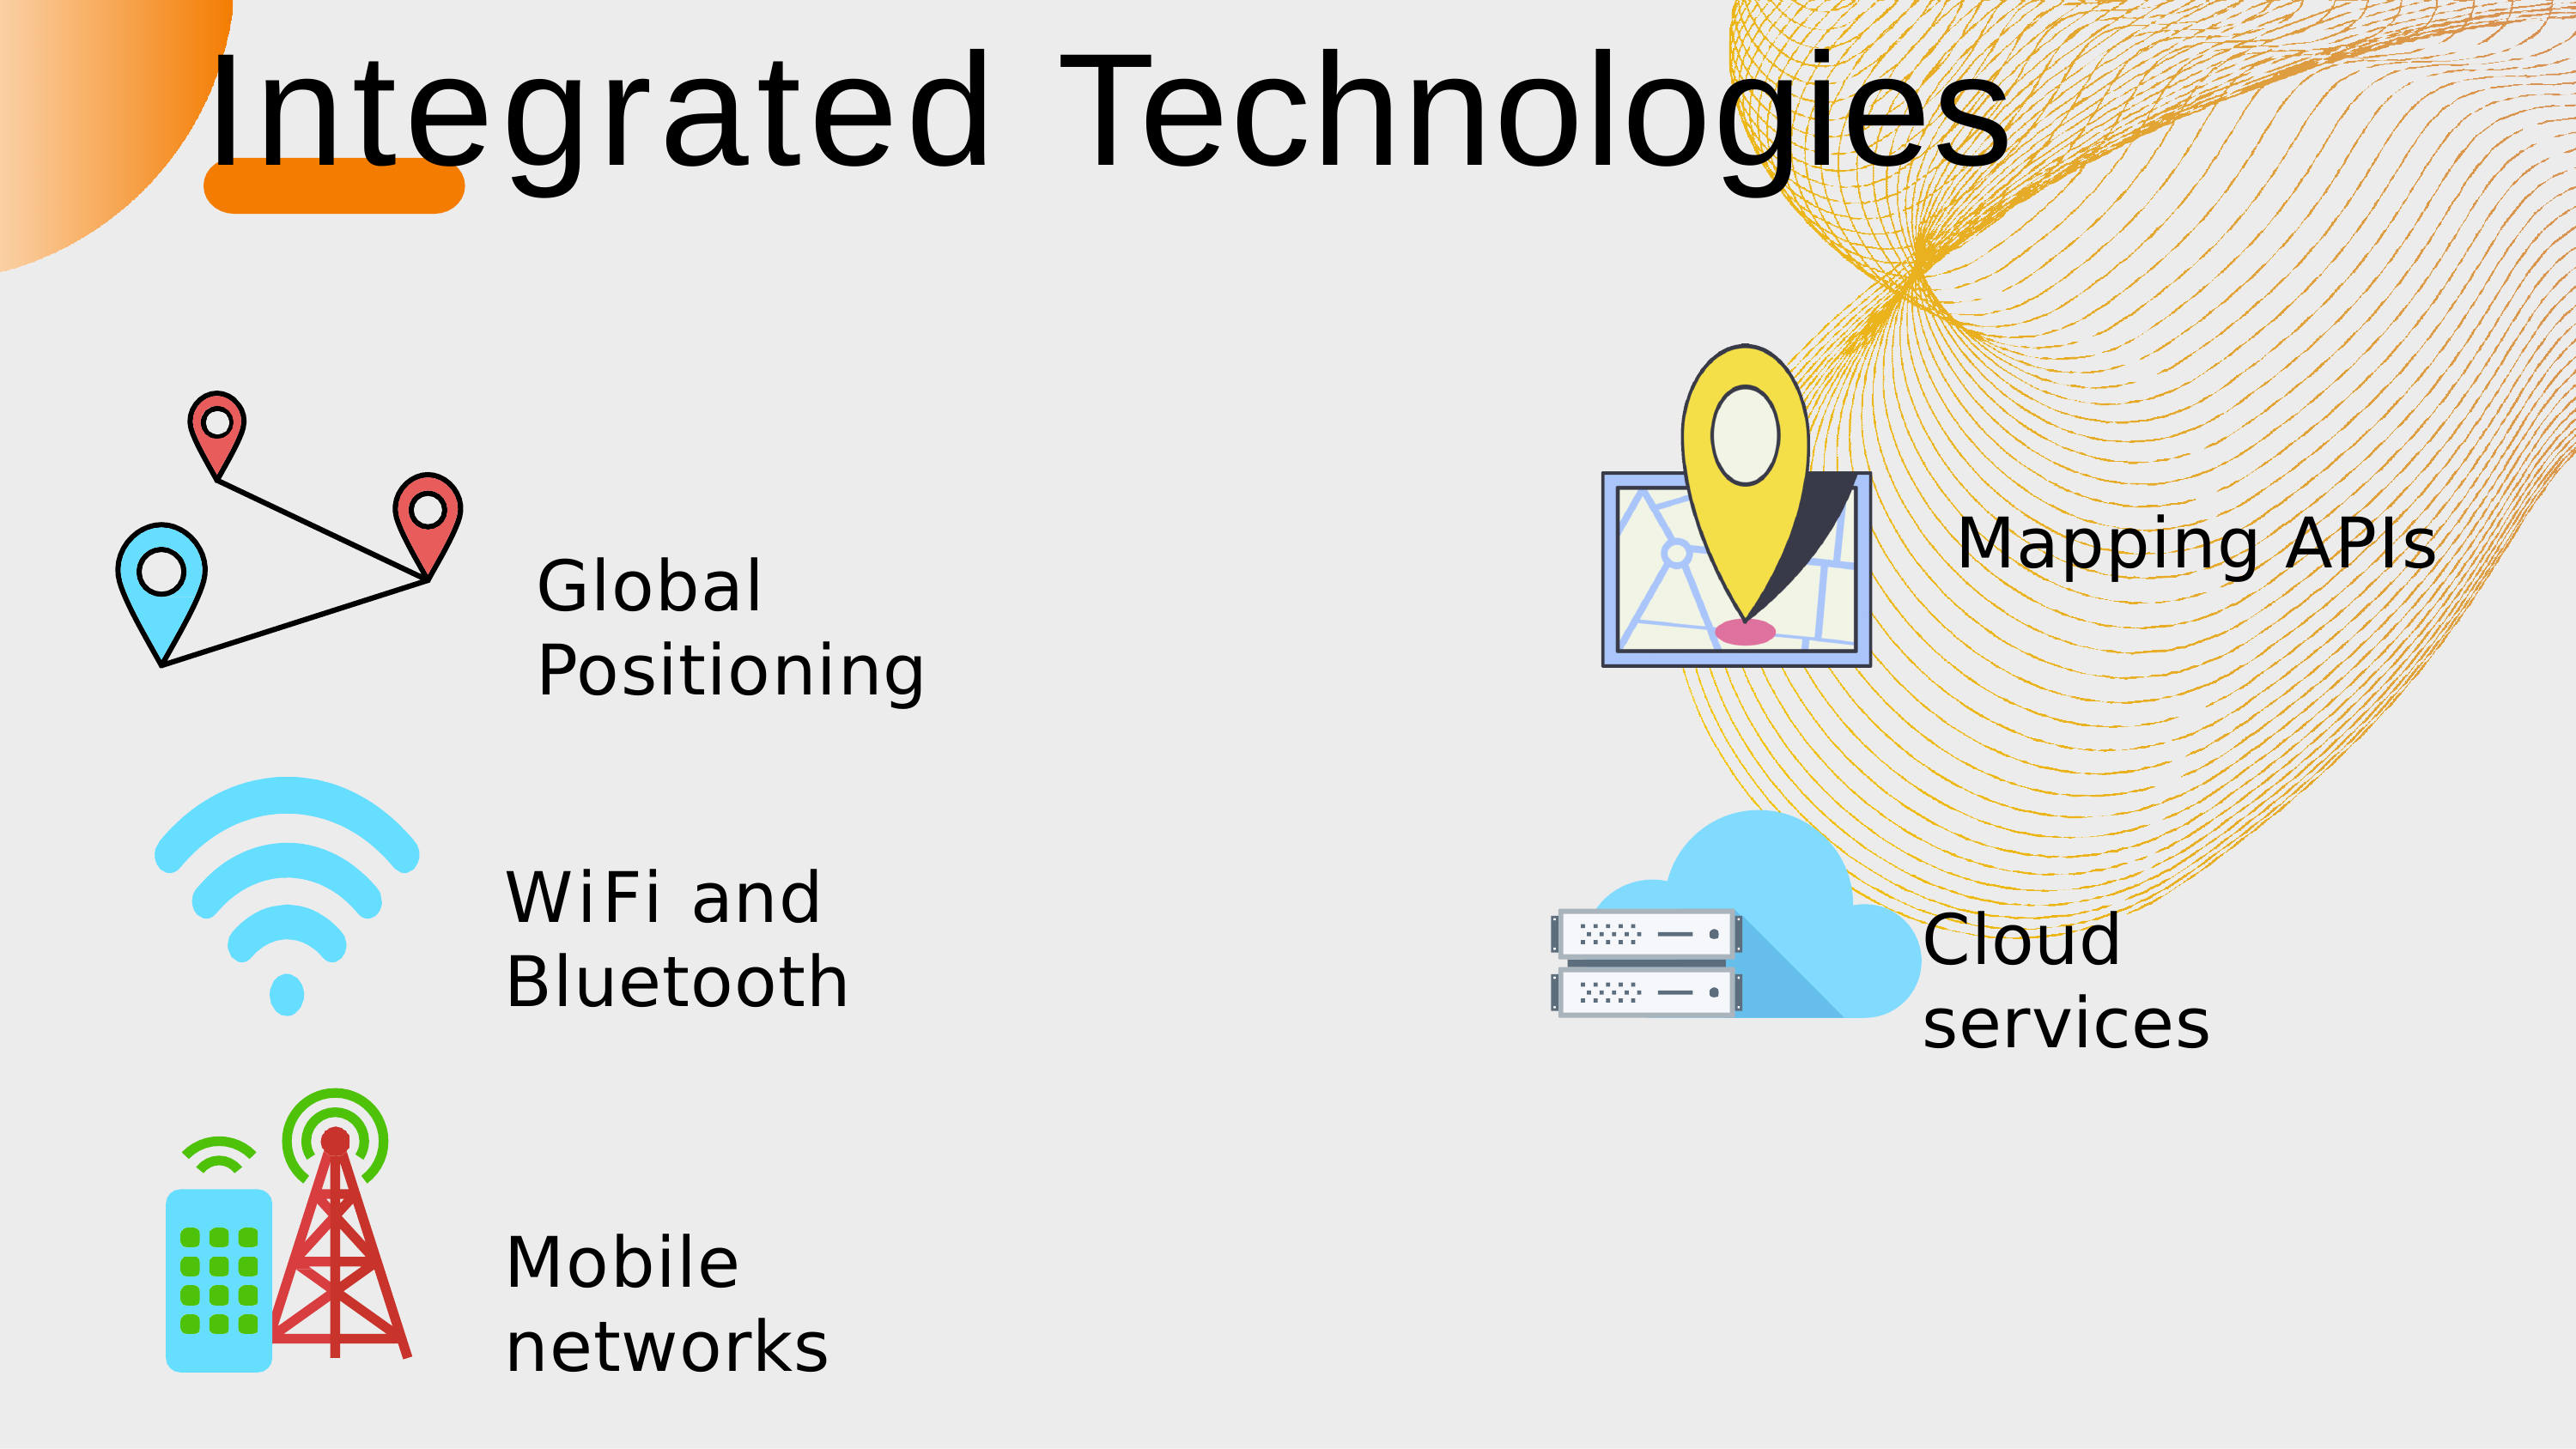

# Integrated Technologies

Mapping APIs
Global Positioning

WiFi and Bluetooth
Cloud services

Mobile networks